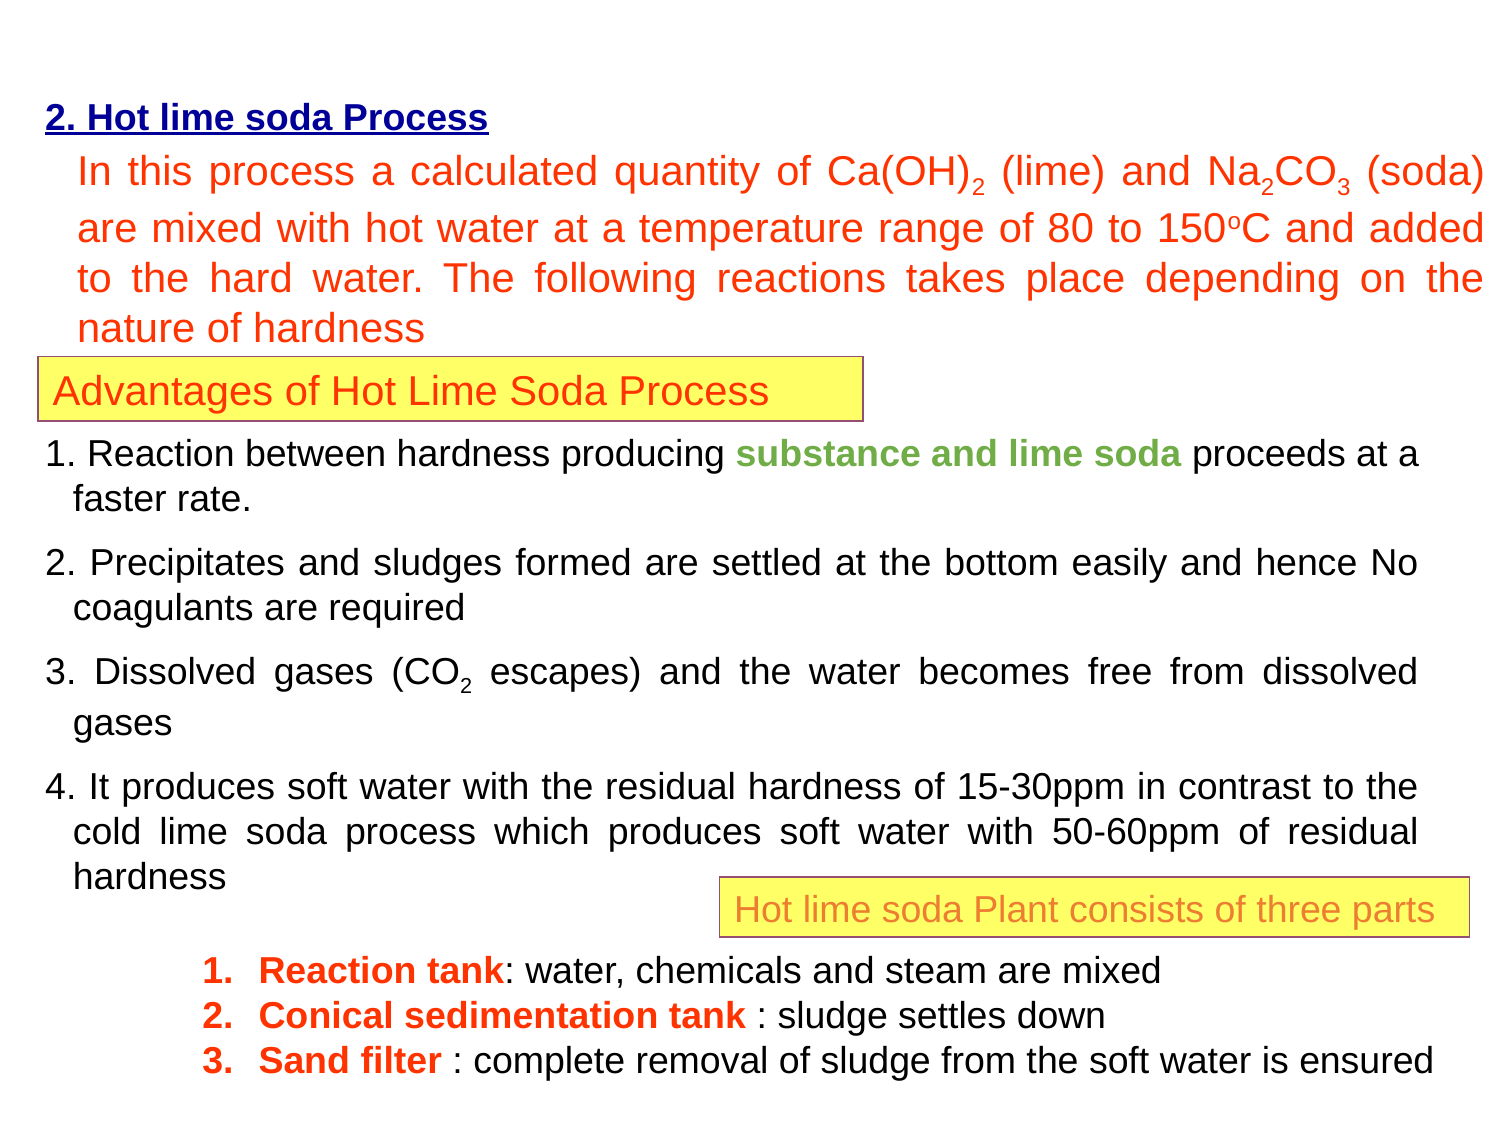

2. Hot lime soda Process
In this process a calculated quantity of Ca(OH)2 (lime) and Na2CO3 (soda) are mixed with hot water at a temperature range of 80 to 150oC and added to the hard water. The following reactions takes place depending on the nature of hardness
Advantages of Hot Lime Soda Process
 Reaction between hardness producing substance and lime soda proceeds at a faster rate.
 Precipitates and sludges formed are settled at the bottom easily and hence No coagulants are required
 Dissolved gases (CO2 escapes) and the water becomes free from dissolved gases
 It produces soft water with the residual hardness of 15-30ppm in contrast to the cold lime soda process which produces soft water with 50-60ppm of residual hardness
Hot lime soda Plant consists of three parts
Reaction tank: water, chemicals and steam are mixed
Conical sedimentation tank : sludge settles down
Sand filter : complete removal of sludge from the soft water is ensured